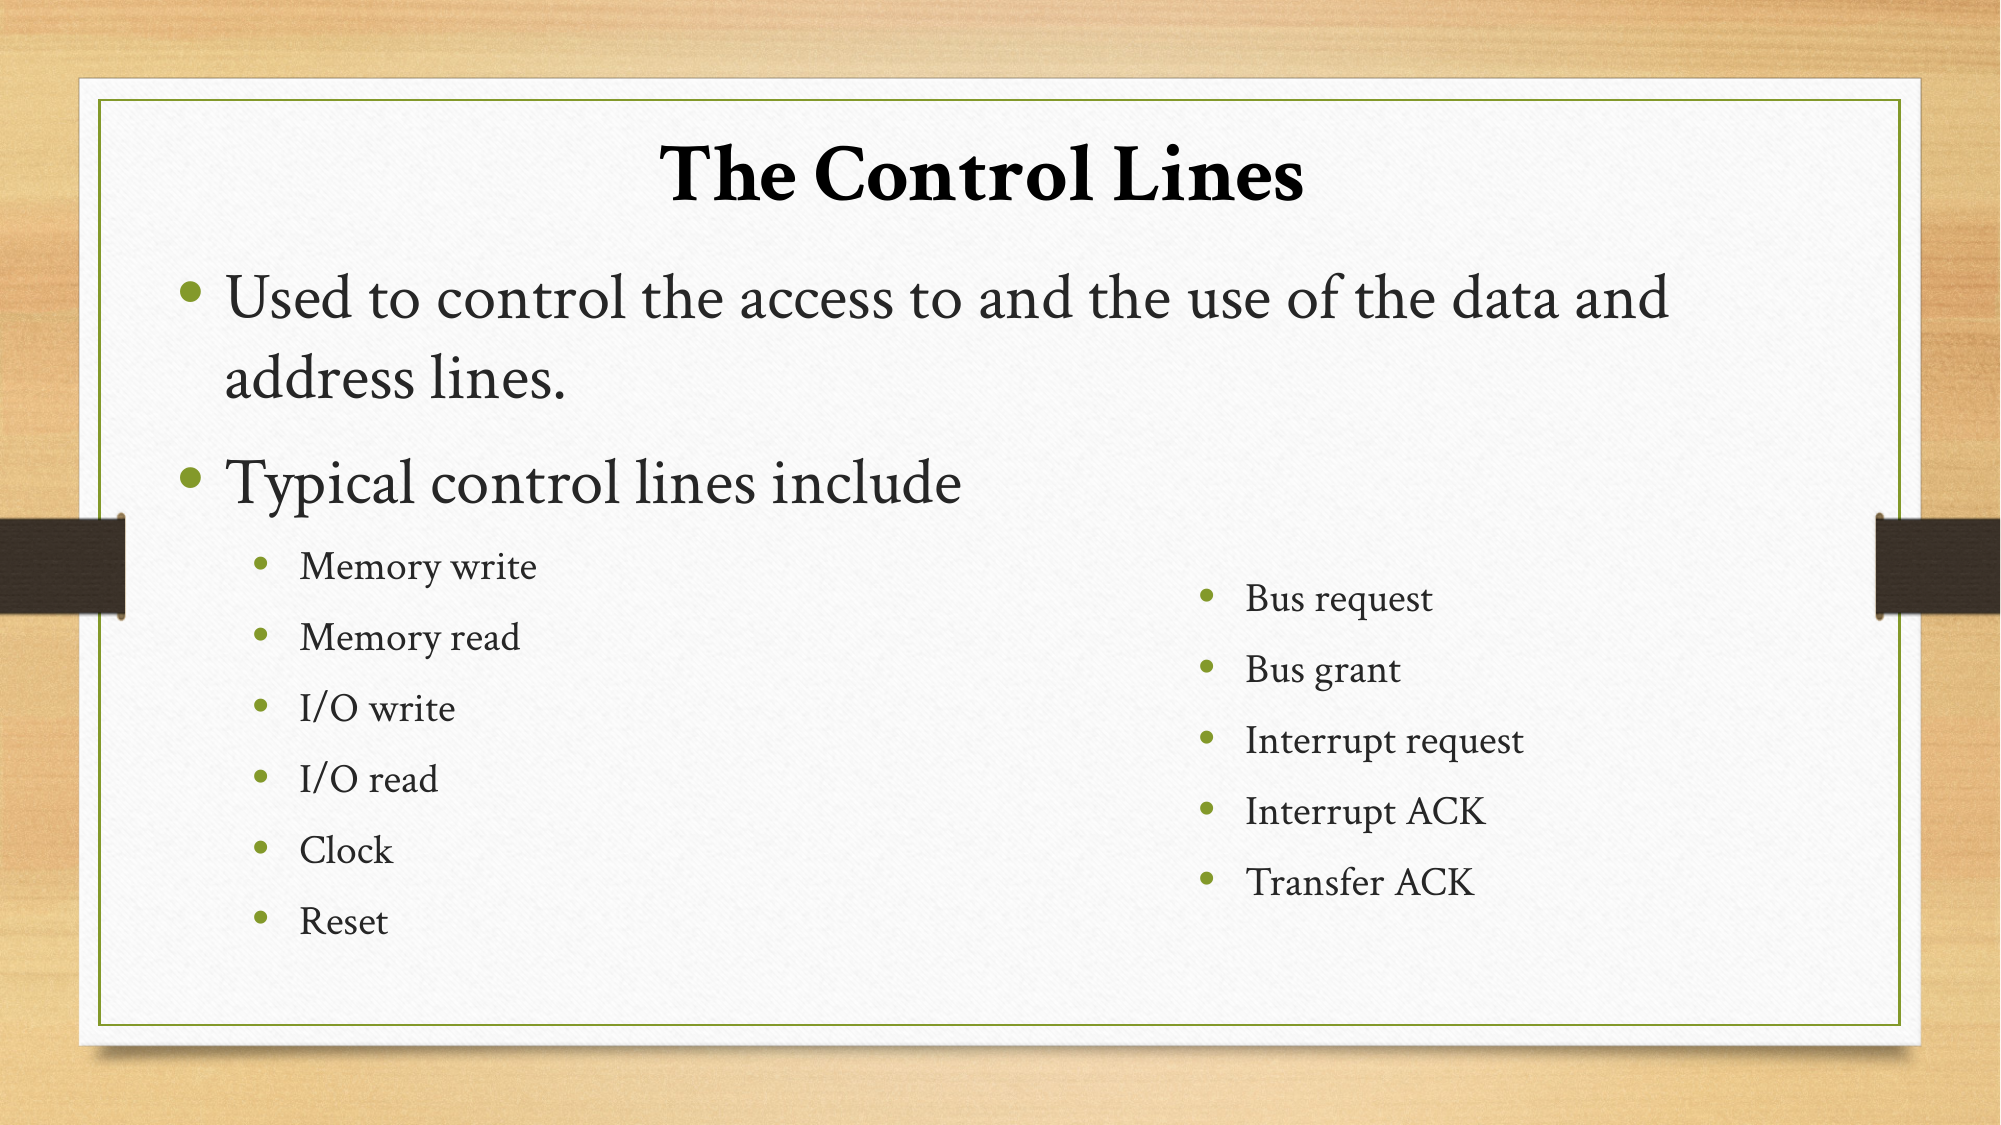

The Control Lines
Used to control the access to and the use of the data and address lines.
Typical control lines include
Memory write
Memory read
I/O write
I/O read
Clock
Reset
Bus request
Bus grant
Interrupt request
Interrupt ACK
Transfer ACK